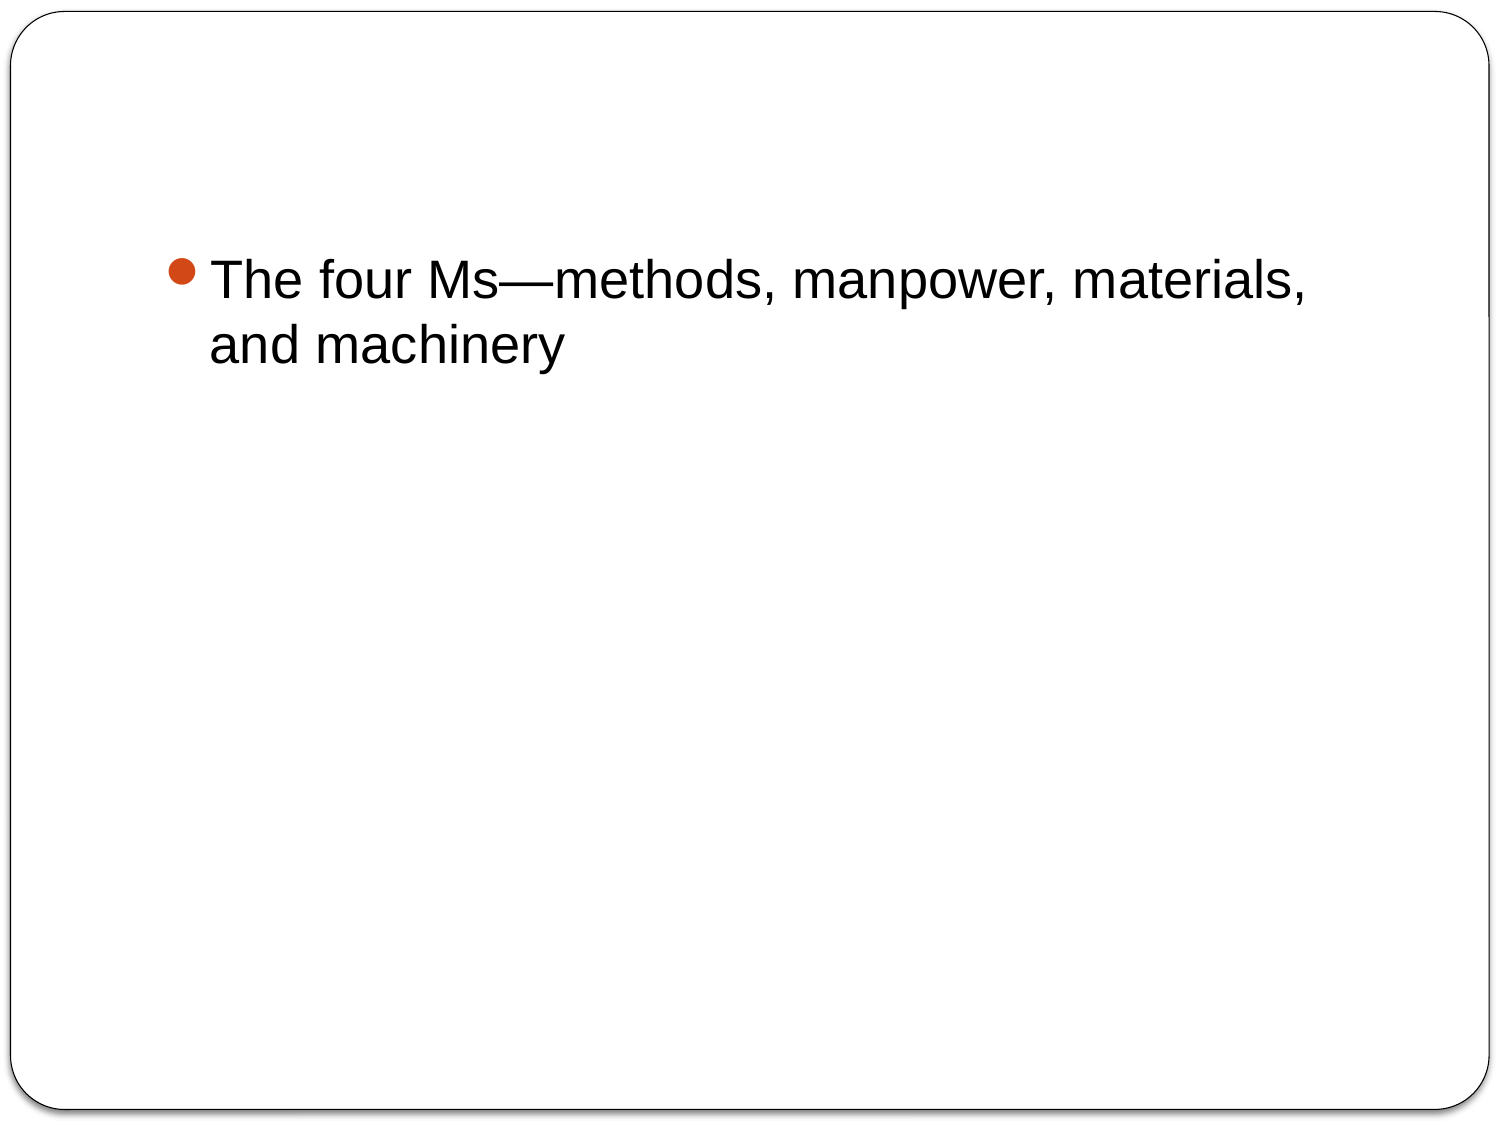

#
The four Ms—methods, manpower, materials, and machinery